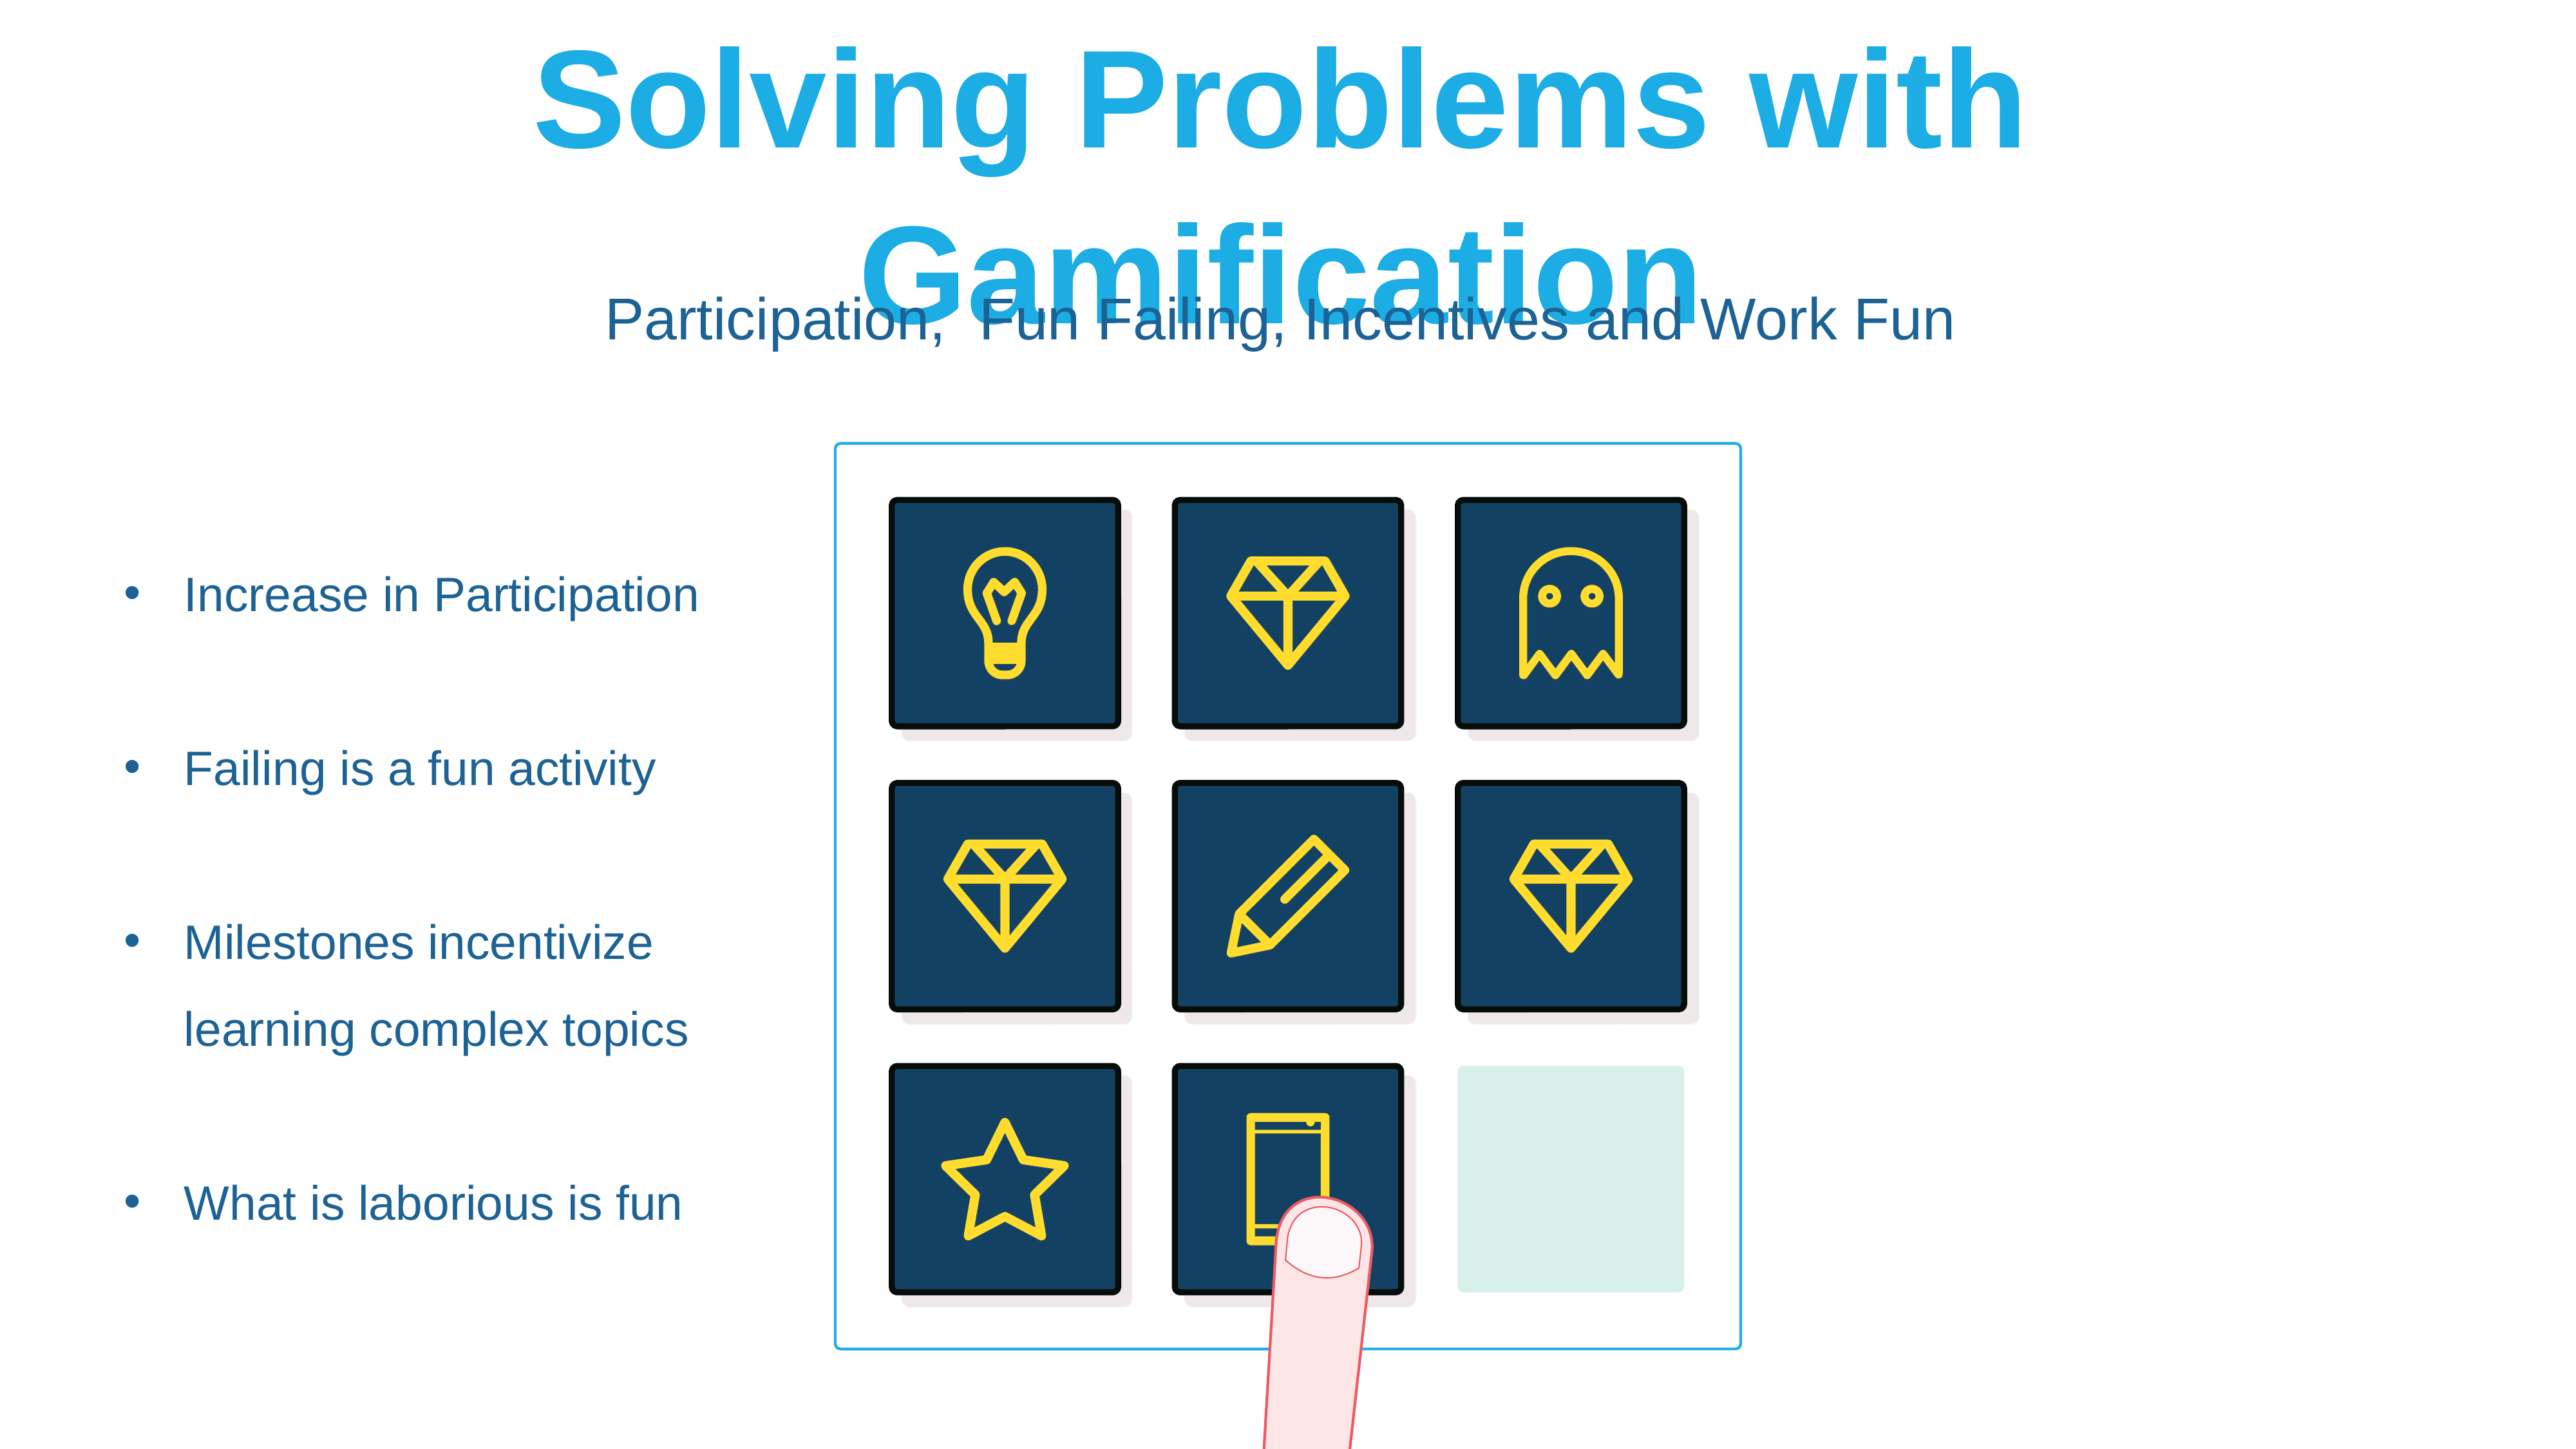

# Solving Problems with Gamification
Participation,  Fun Failing, Incentives and Work Fun

Increase in Participation

Failing is a fun activity

Milestones incentivize learning complex topics

What is laborious is fun